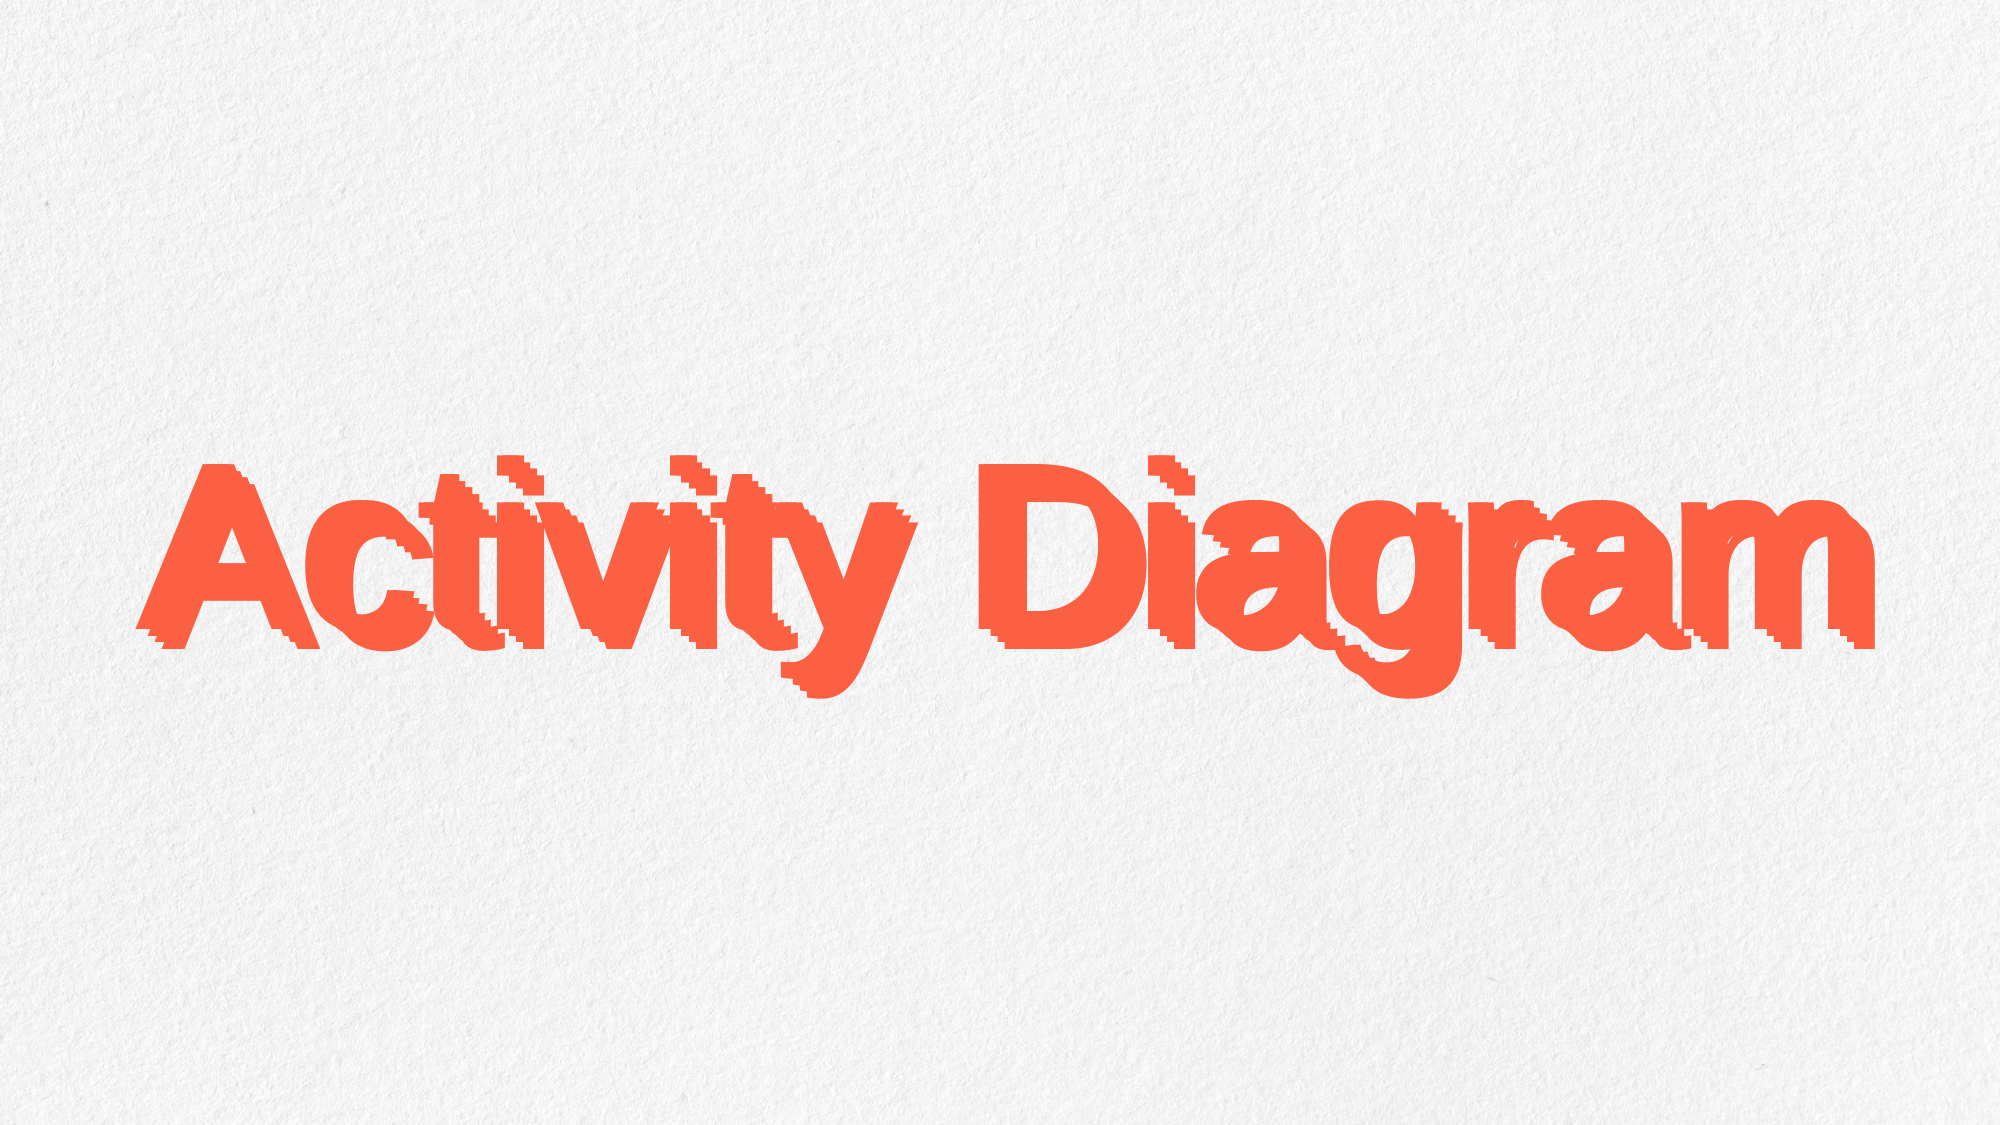

Activity Diagram
Activity Diagram
Activity Diagram
Activity Diagram
Activity Diagram